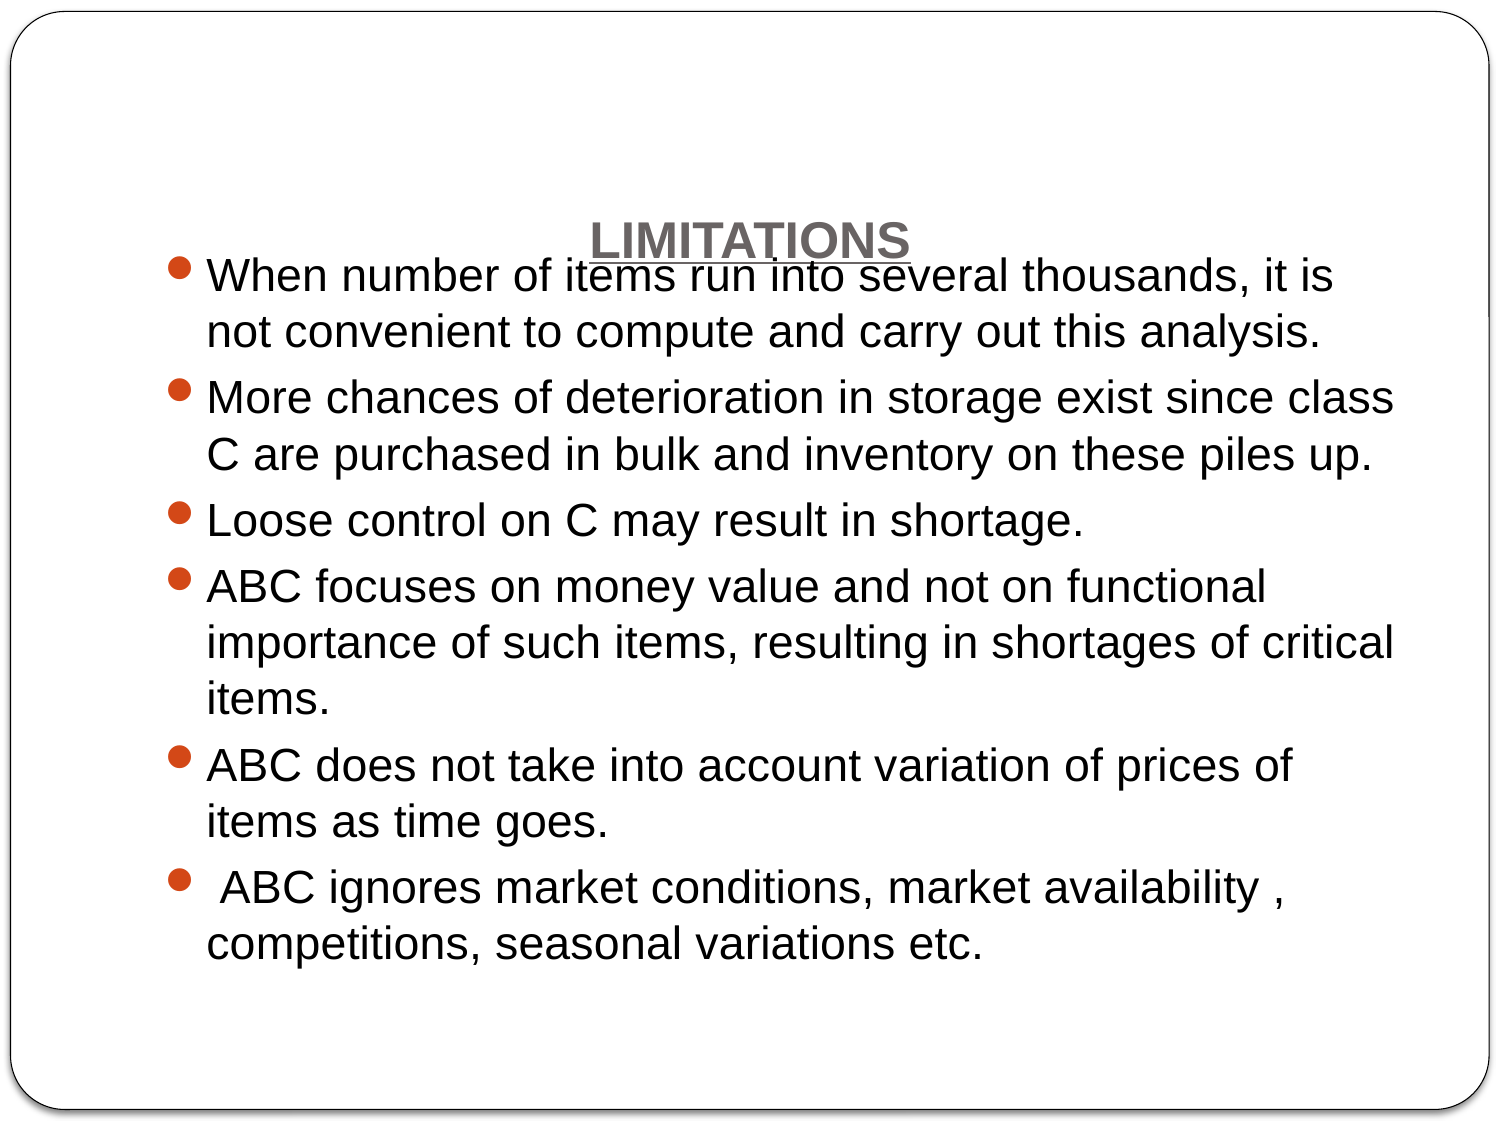

# LIMITATIONS
When number of items run into several thousands, it is not convenient to compute and carry out this analysis.
More chances of deterioration in storage exist since class C are purchased in bulk and inventory on these piles up.
Loose control on C may result in shortage.
ABC focuses on money value and not on functional importance of such items, resulting in shortages of critical items.
ABC does not take into account variation of prices of items as time goes.
 ABC ignores market conditions, market availability , competitions, seasonal variations etc.